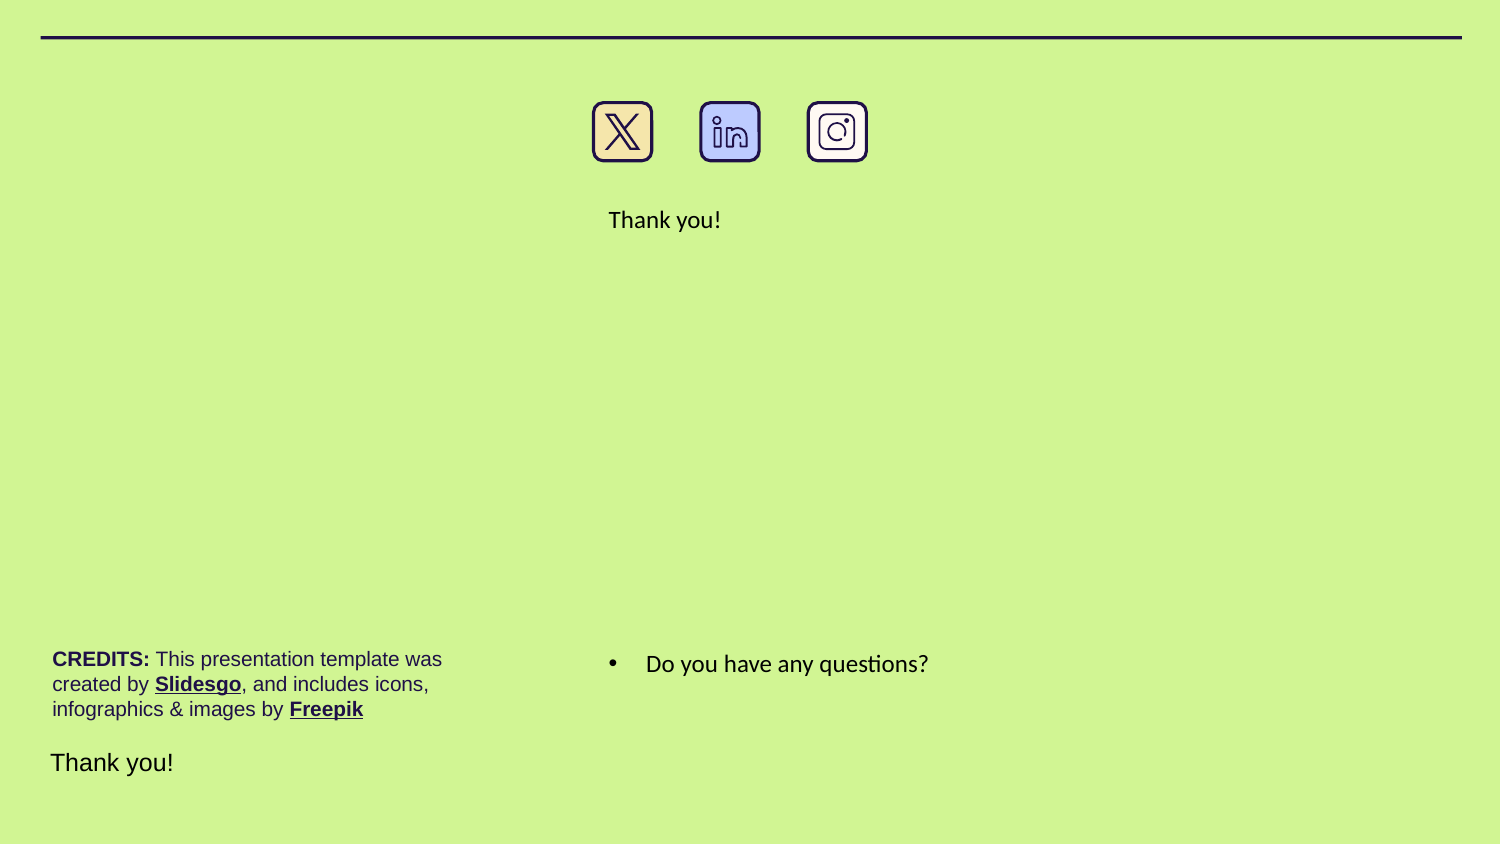

Thank you!
# Do you have any questions?
Thank you!